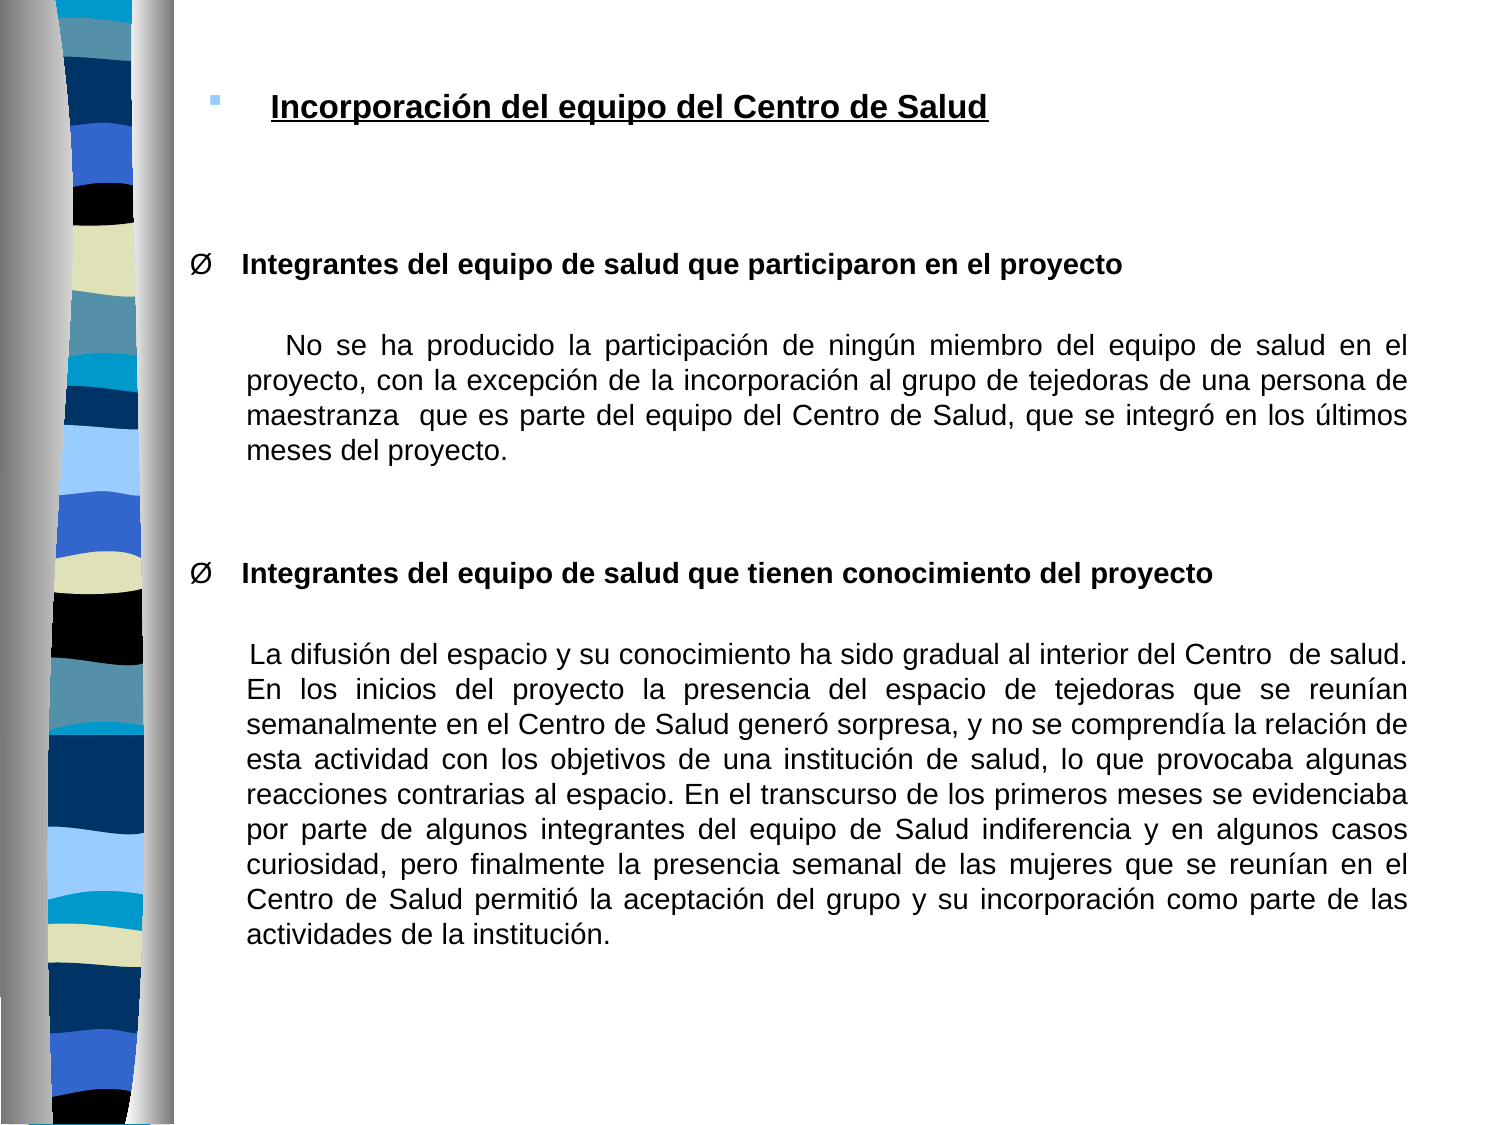

# Incorporación del equipo del Centro de Salud
Ø    Integrantes del equipo de salud que participaron en el proyecto

       No se ha producido la participación de ningún miembro del equipo de salud en el proyecto, con la excepción de la incorporación al grupo de tejedoras de una persona de maestranza  que es parte del equipo del Centro de Salud, que se integró en los últimos meses del proyecto.

Ø    Integrantes del equipo de salud que tienen conocimiento del proyecto

       La difusión del espacio y su conocimiento ha sido gradual al interior del Centro  de salud. En los inicios del proyecto la presencia del espacio de tejedoras que se reunían semanalmente en el Centro de Salud generó sorpresa, y no se comprendía la relación de esta actividad con los objetivos de una institución de salud, lo que provocaba algunas reacciones contrarias al espacio. En el transcurso de los primeros meses se evidenciaba por parte de algunos integrantes del equipo de Salud indiferencia y en algunos casos curiosidad, pero finalmente la presencia semanal de las mujeres que se reunían en el Centro de Salud permitió la aceptación del grupo y su incorporación como parte de las actividades de la institución.